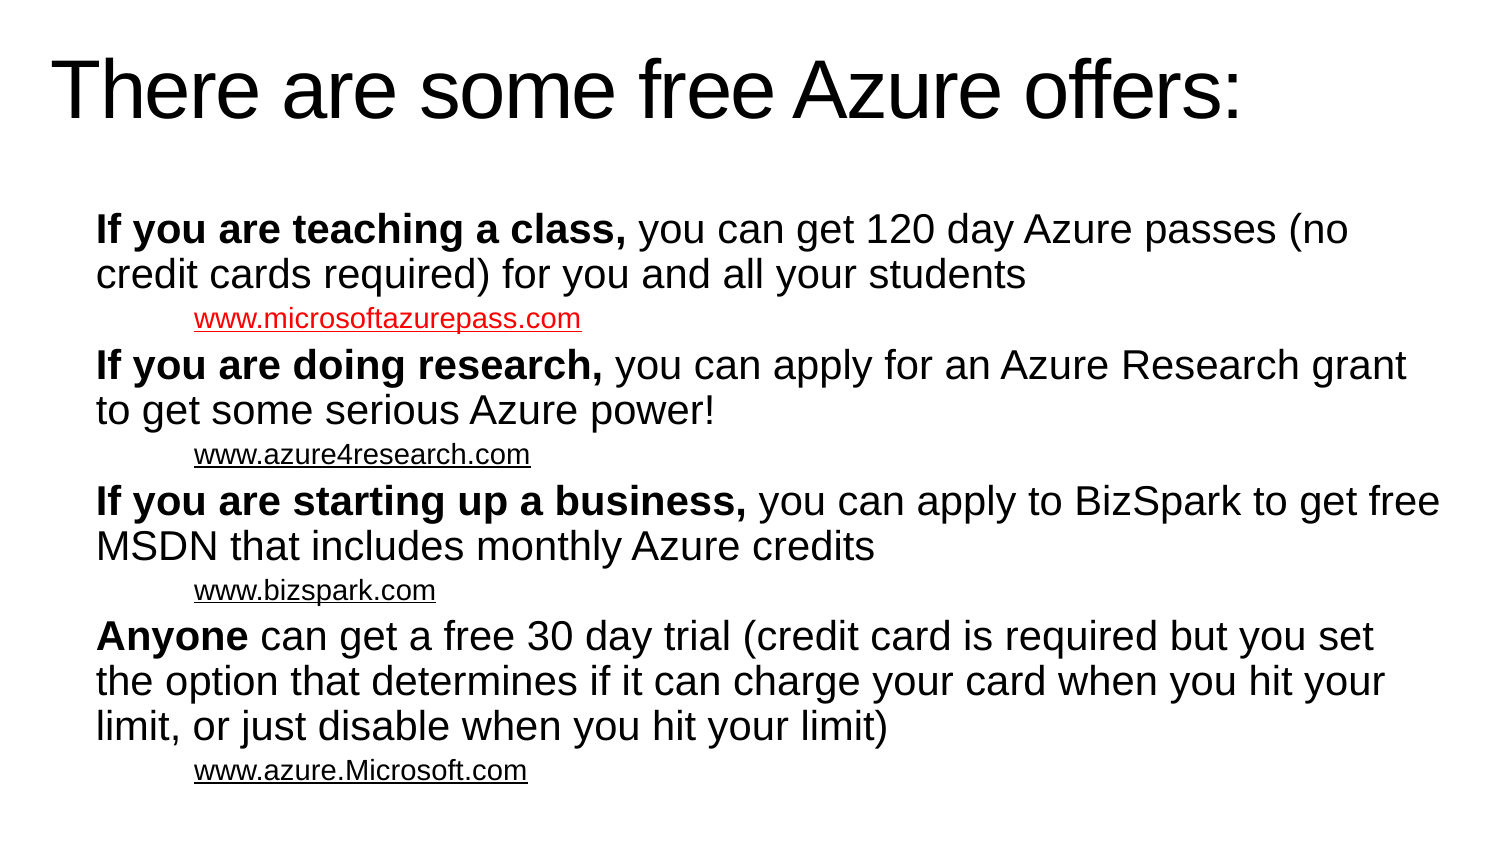

# There are some free Azure offers:
If you are teaching a class, you can get 120 day Azure passes (no credit cards required) for you and all your students
www.microsoftazurepass.com
If you are doing research, you can apply for an Azure Research grant to get some serious Azure power!
www.azure4research.com
If you are starting up a business, you can apply to BizSpark to get free MSDN that includes monthly Azure credits
www.bizspark.com
Anyone can get a free 30 day trial (credit card is required but you set the option that determines if it can charge your card when you hit your limit, or just disable when you hit your limit)
www.azure.Microsoft.com